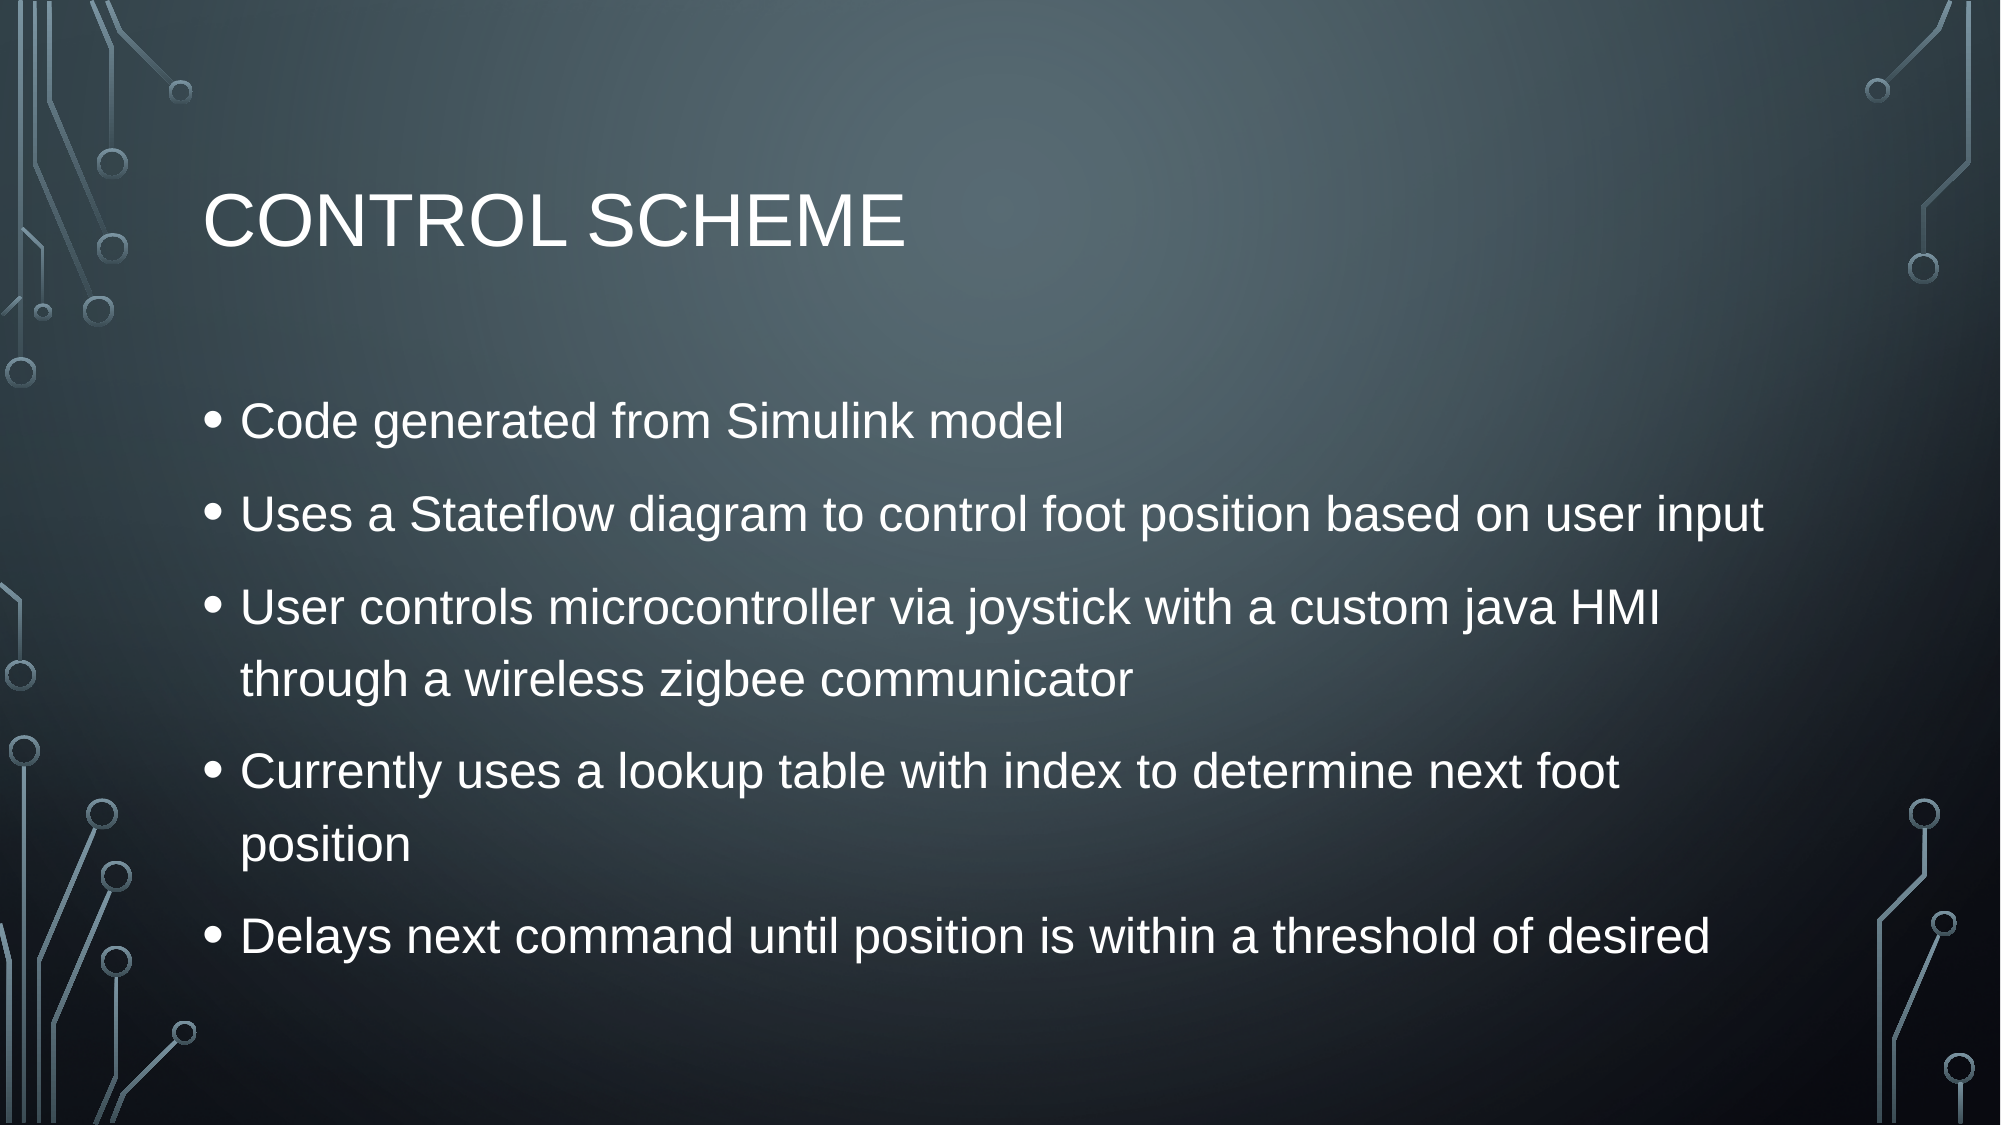

# Control scheme
Code generated from Simulink model
Uses a Stateflow diagram to control foot position based on user input
User controls microcontroller via joystick with a custom java HMI through a wireless zigbee communicator
Currently uses a lookup table with index to determine next foot position
Delays next command until position is within a threshold of desired